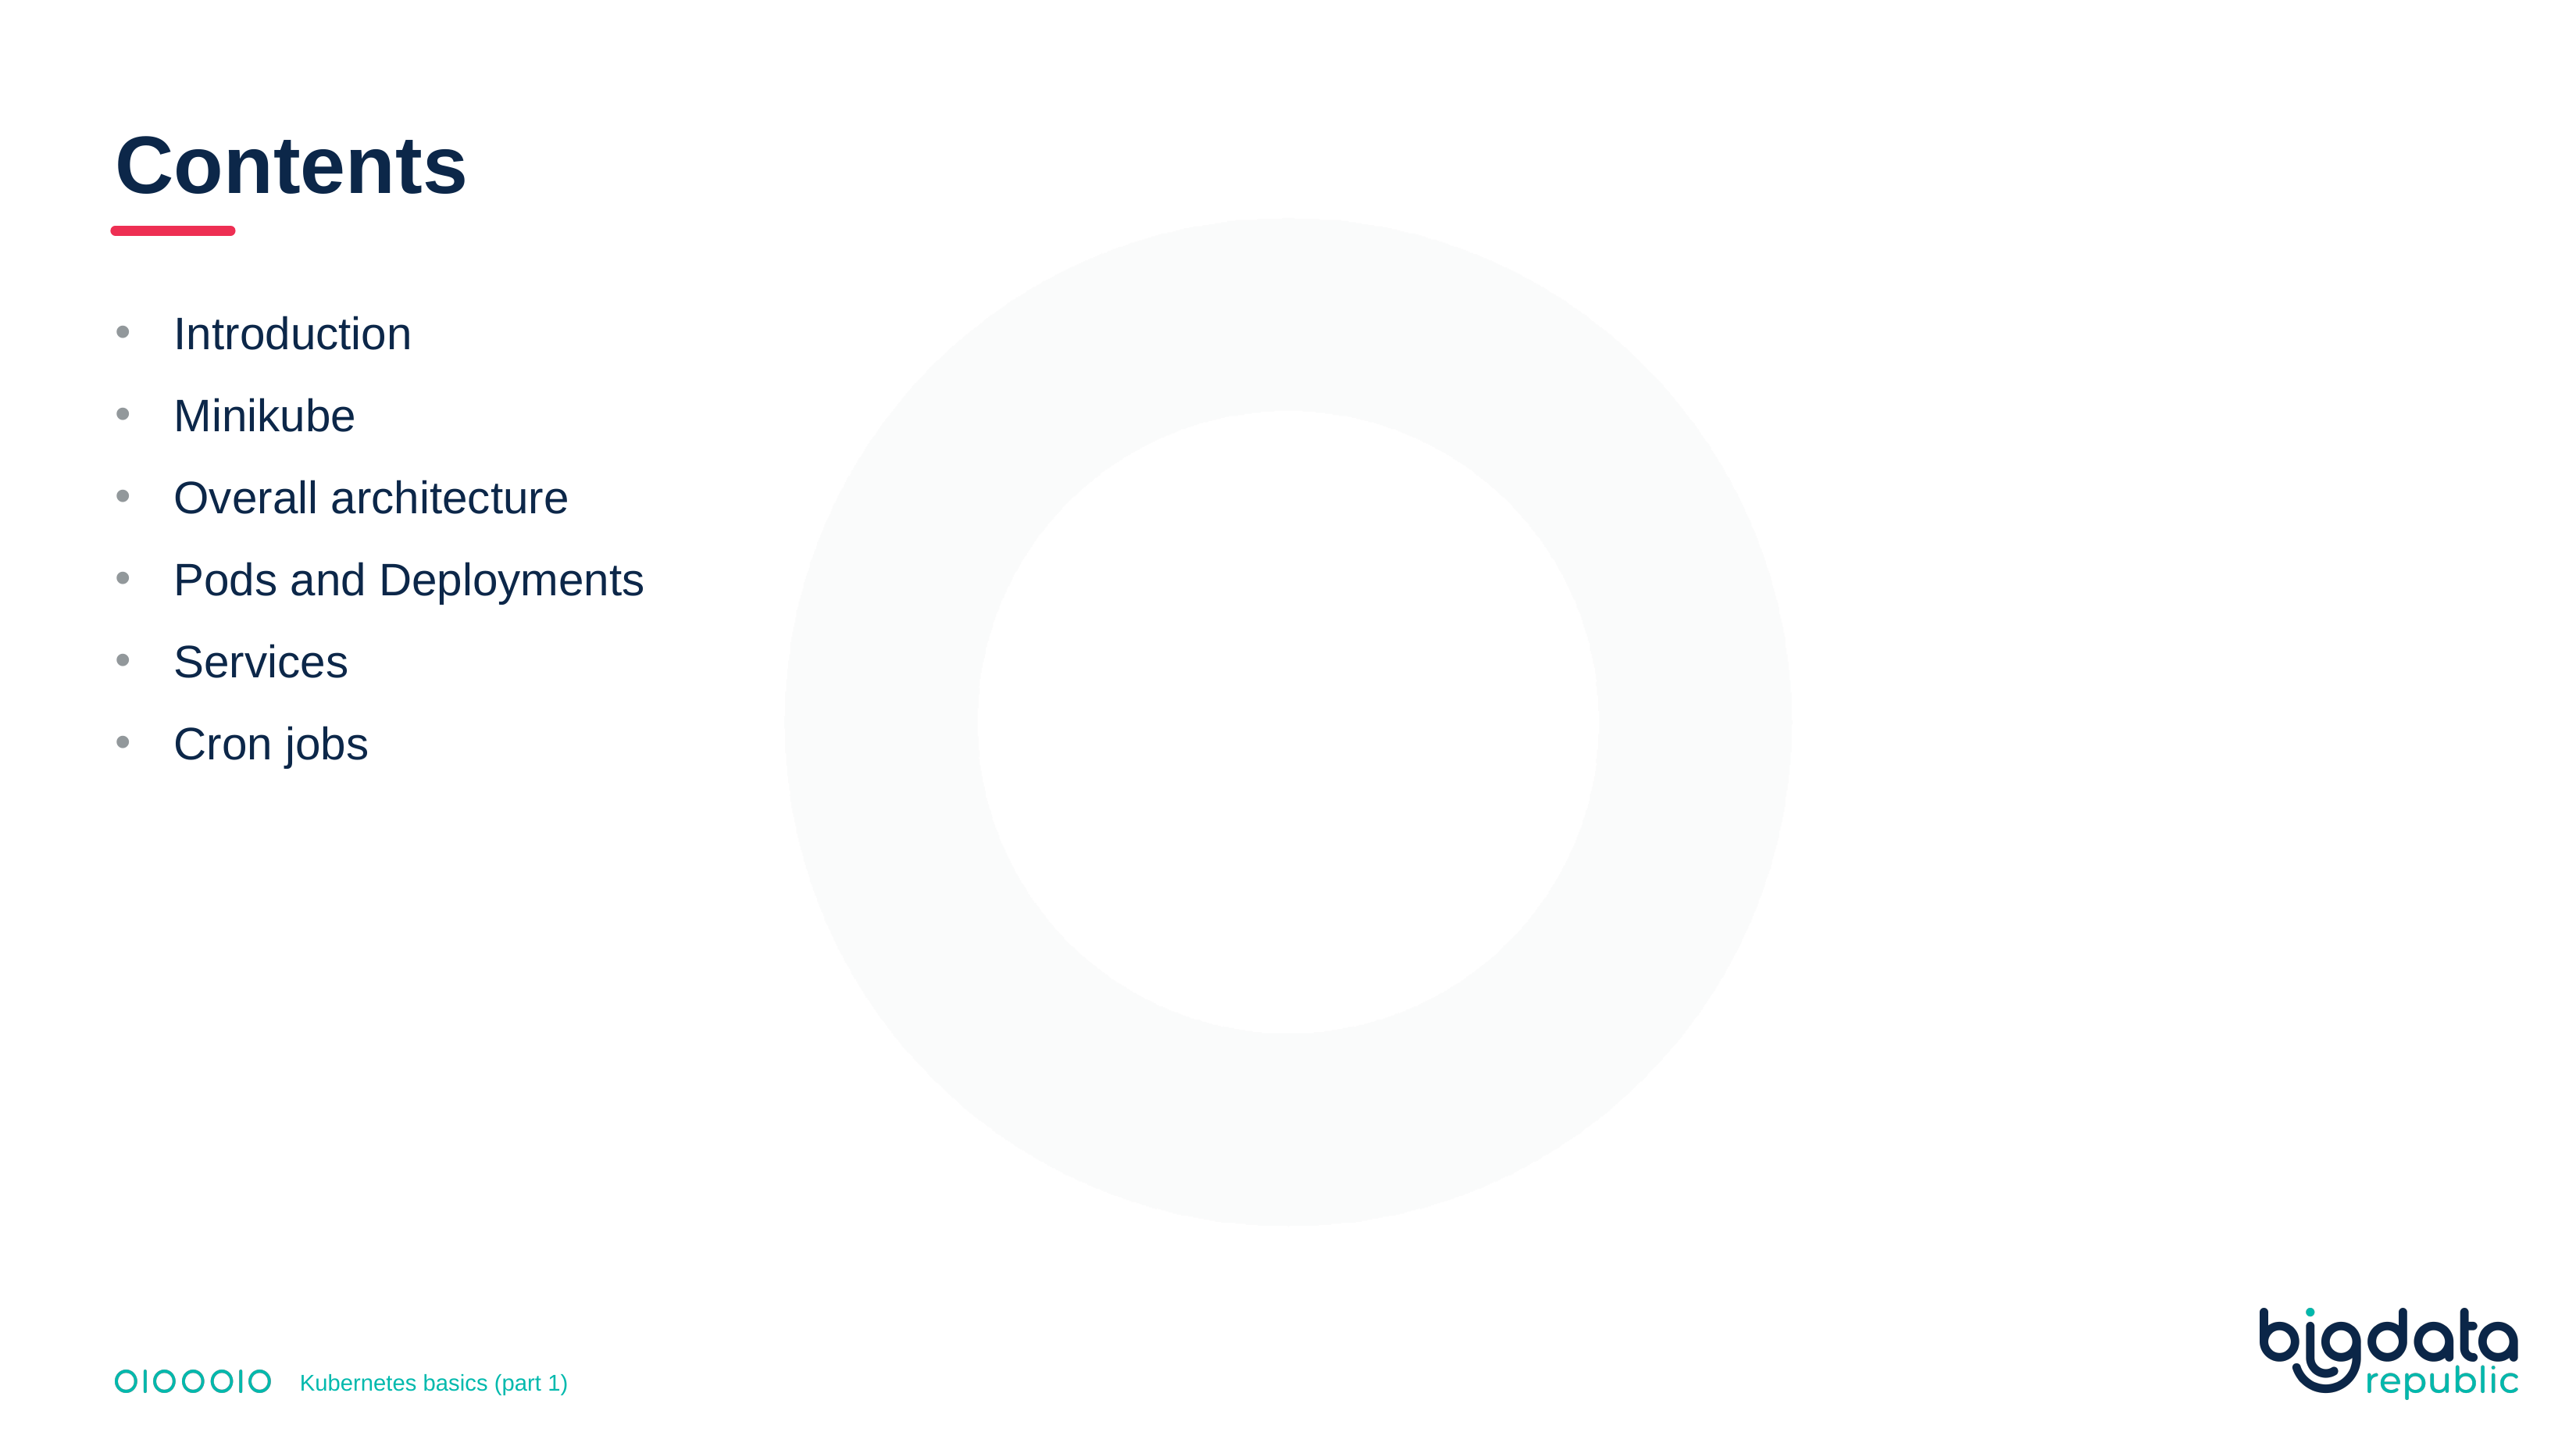

# Contents
Introduction
Minikube
Overall architecture
Pods and Deployments
Services
Cron jobs

Kubernetes basics (part 1)